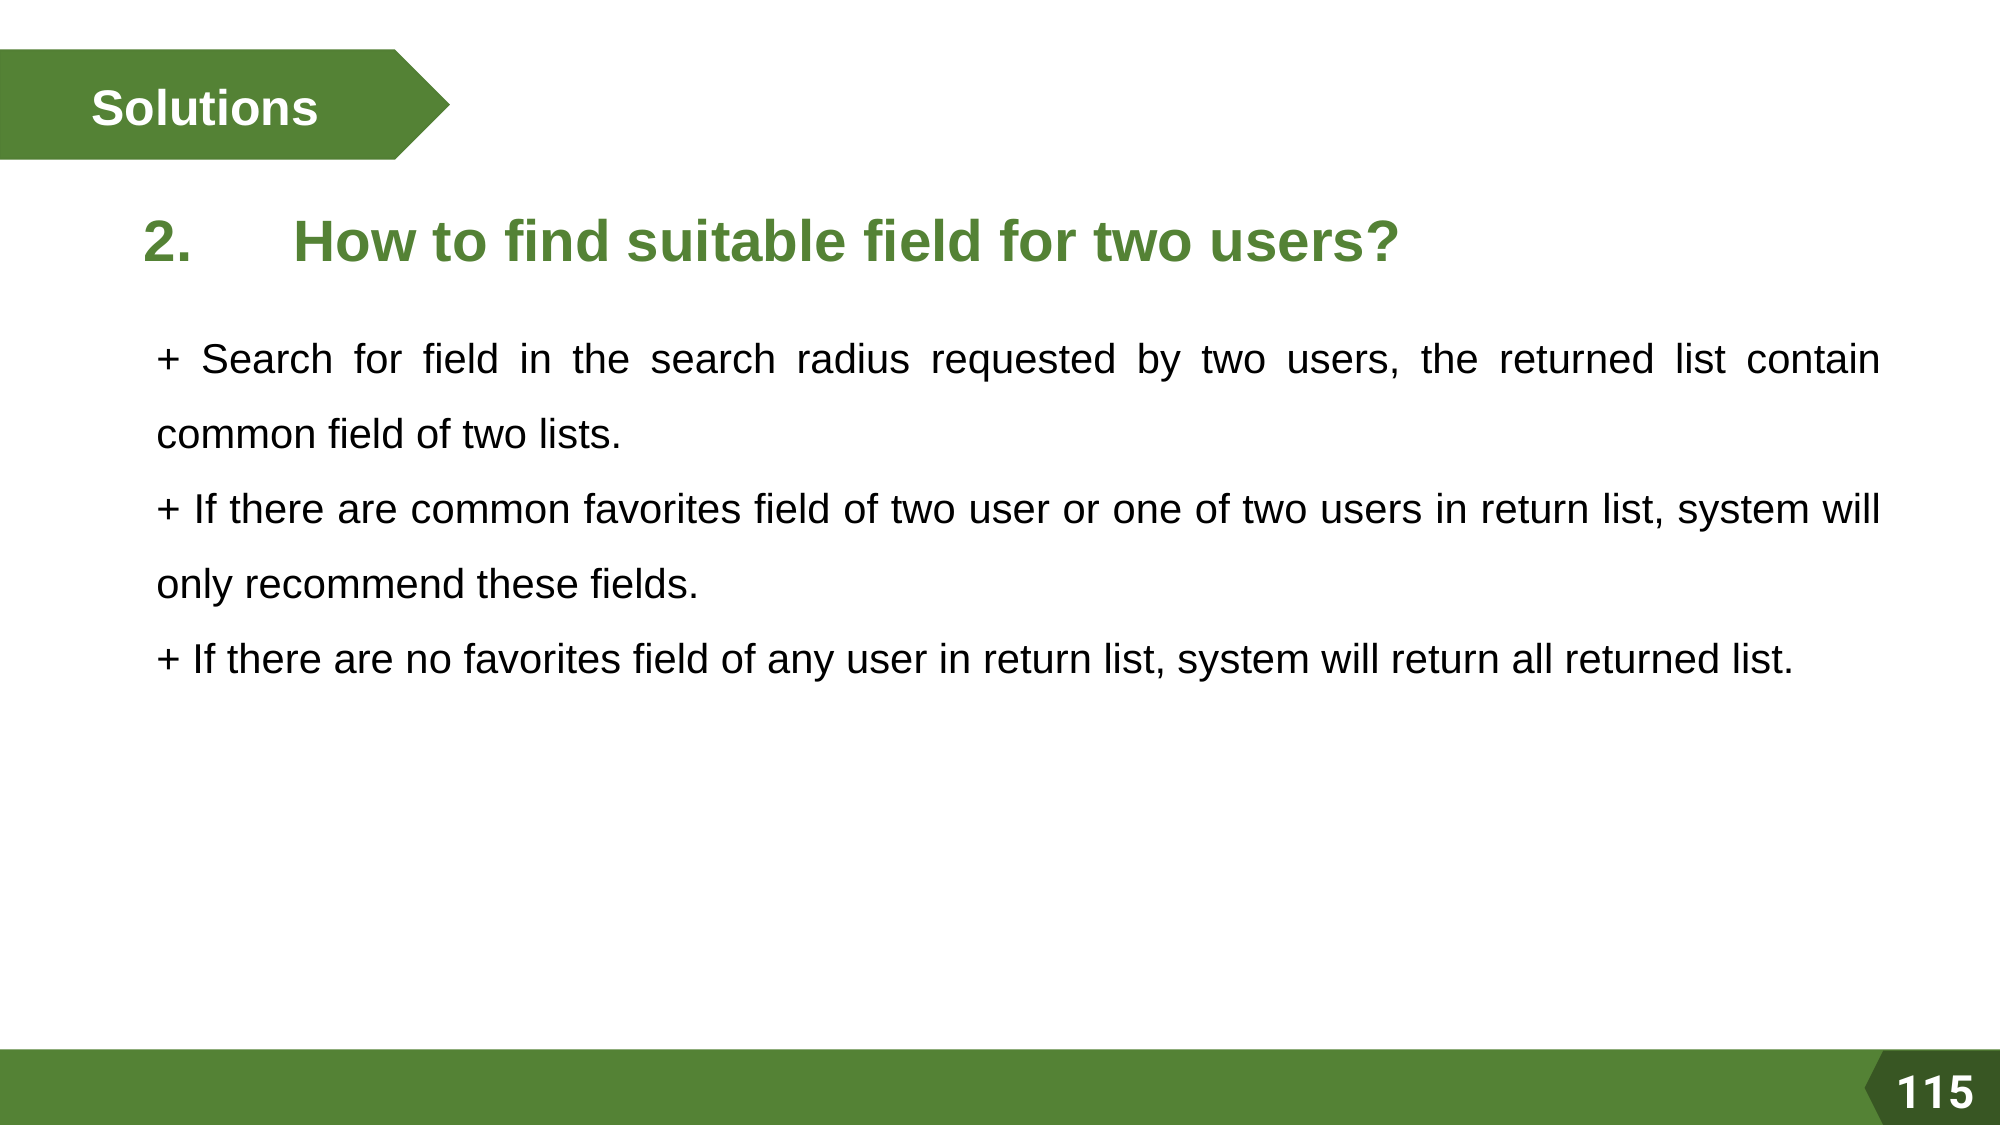

Solutions

2.	How to find suitable field for two users?
+ Search for field in the search radius requested by two users, the returned list contain common field of two lists.
+ If there are common favorites field of two user or one of two users in return list, system will only recommend these fields.
+ If there are no favorites field of any user in return list, system will return all returned list.

115